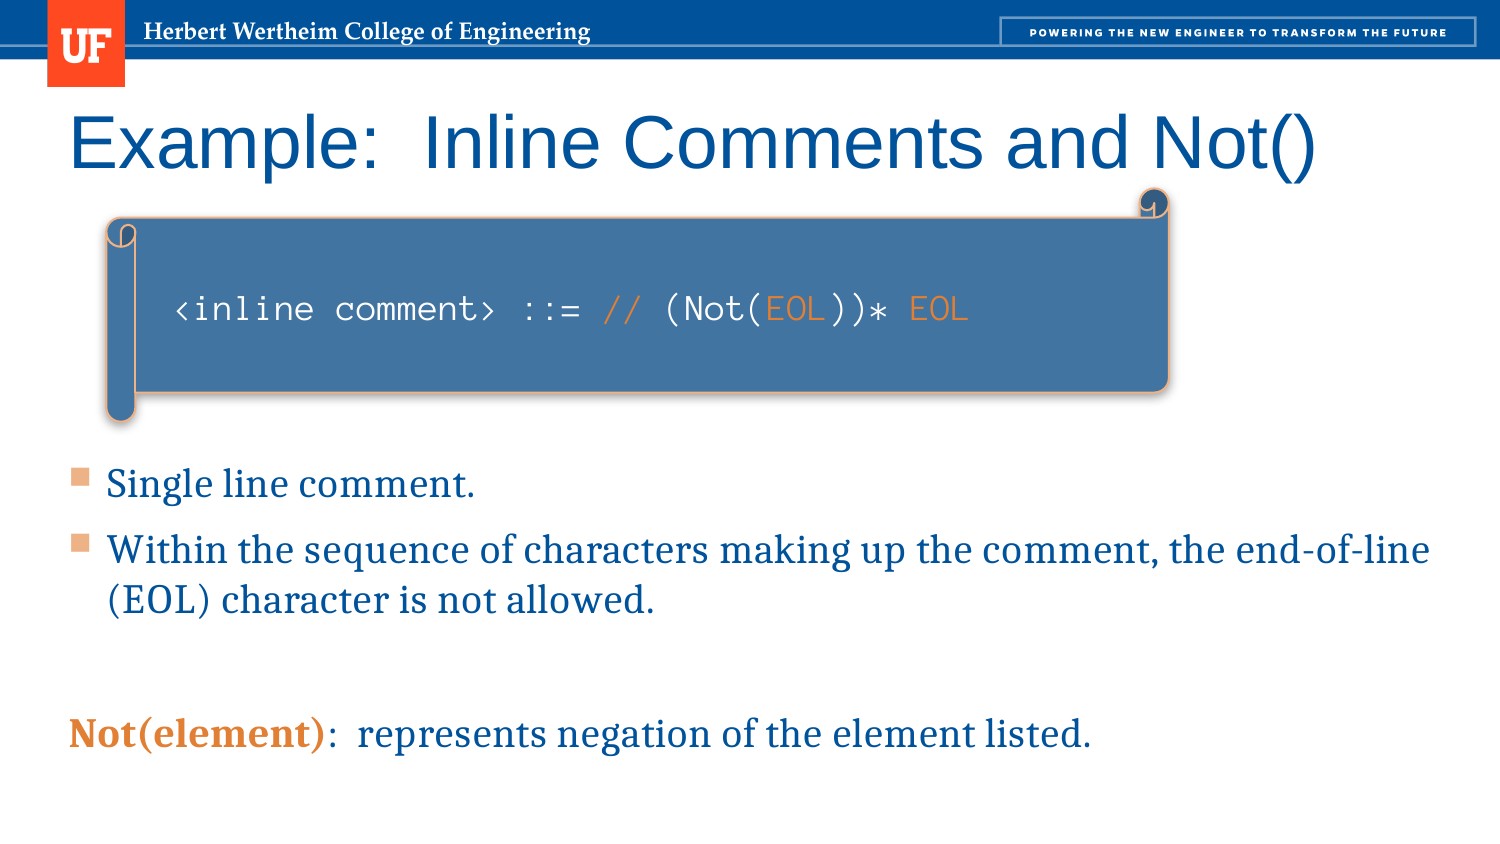

# Example:  Inline Comments and Not()
<inline comment> ::= // (Not(EOL))* EOL
Single line comment.
Within the sequence of characters making up the comment, the end-of-line (EOL) character is not allowed.

Not(element):  represents negation of the element listed.